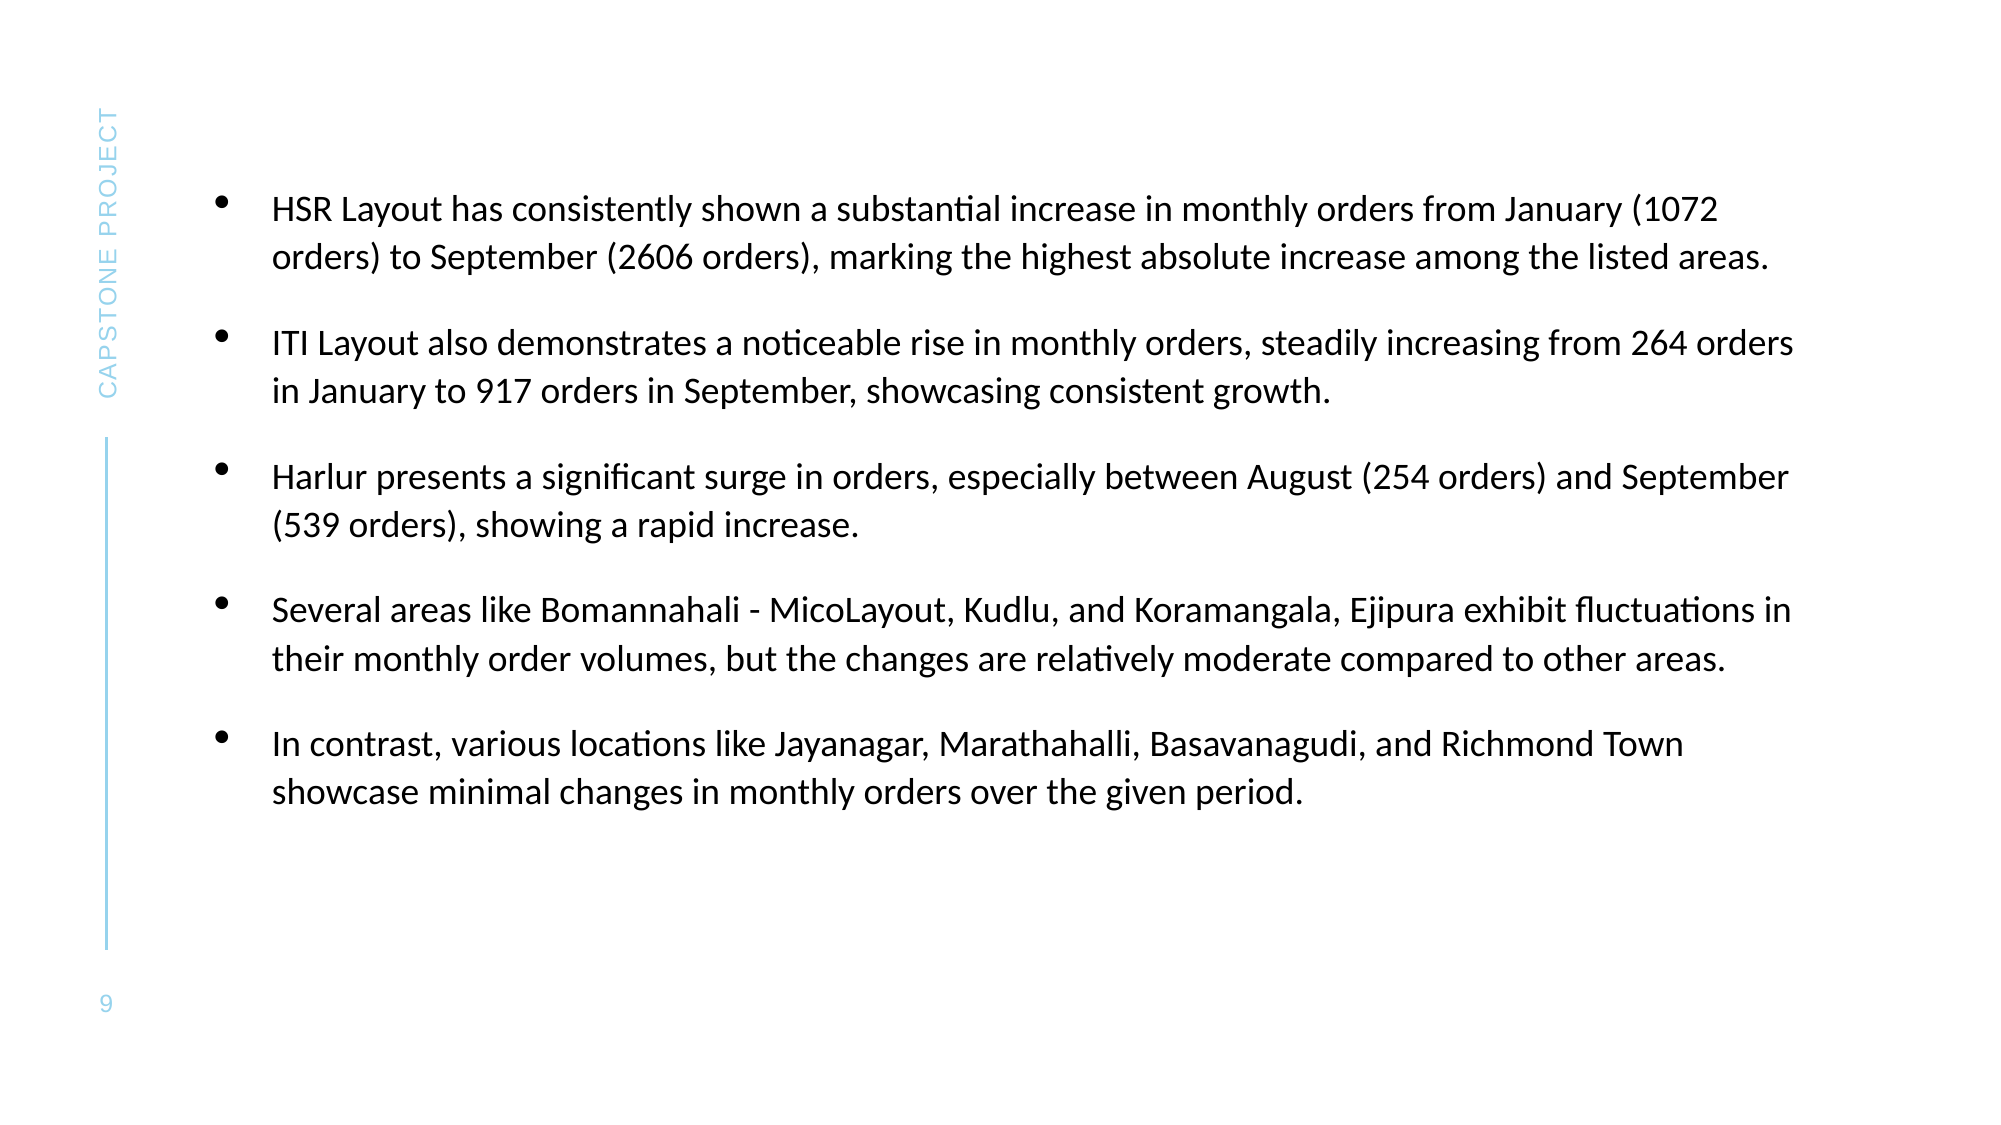

HSR Layout has consistently shown a substantial increase in monthly orders from January (1072 orders) to September (2606 orders), marking the highest absolute increase among the listed areas.
ITI Layout also demonstrates a noticeable rise in monthly orders, steadily increasing from 264 orders in January to 917 orders in September, showcasing consistent growth.
Harlur presents a significant surge in orders, especially between August (254 orders) and September (539 orders), showing a rapid increase.
Several areas like Bomannahali - MicoLayout, Kudlu, and Koramangala, Ejipura exhibit fluctuations in their monthly order volumes, but the changes are relatively moderate compared to other areas.
In contrast, various locations like Jayanagar, Marathahalli, Basavanagudi, and Richmond Town showcase minimal changes in monthly orders over the given period.

Capstone project
9